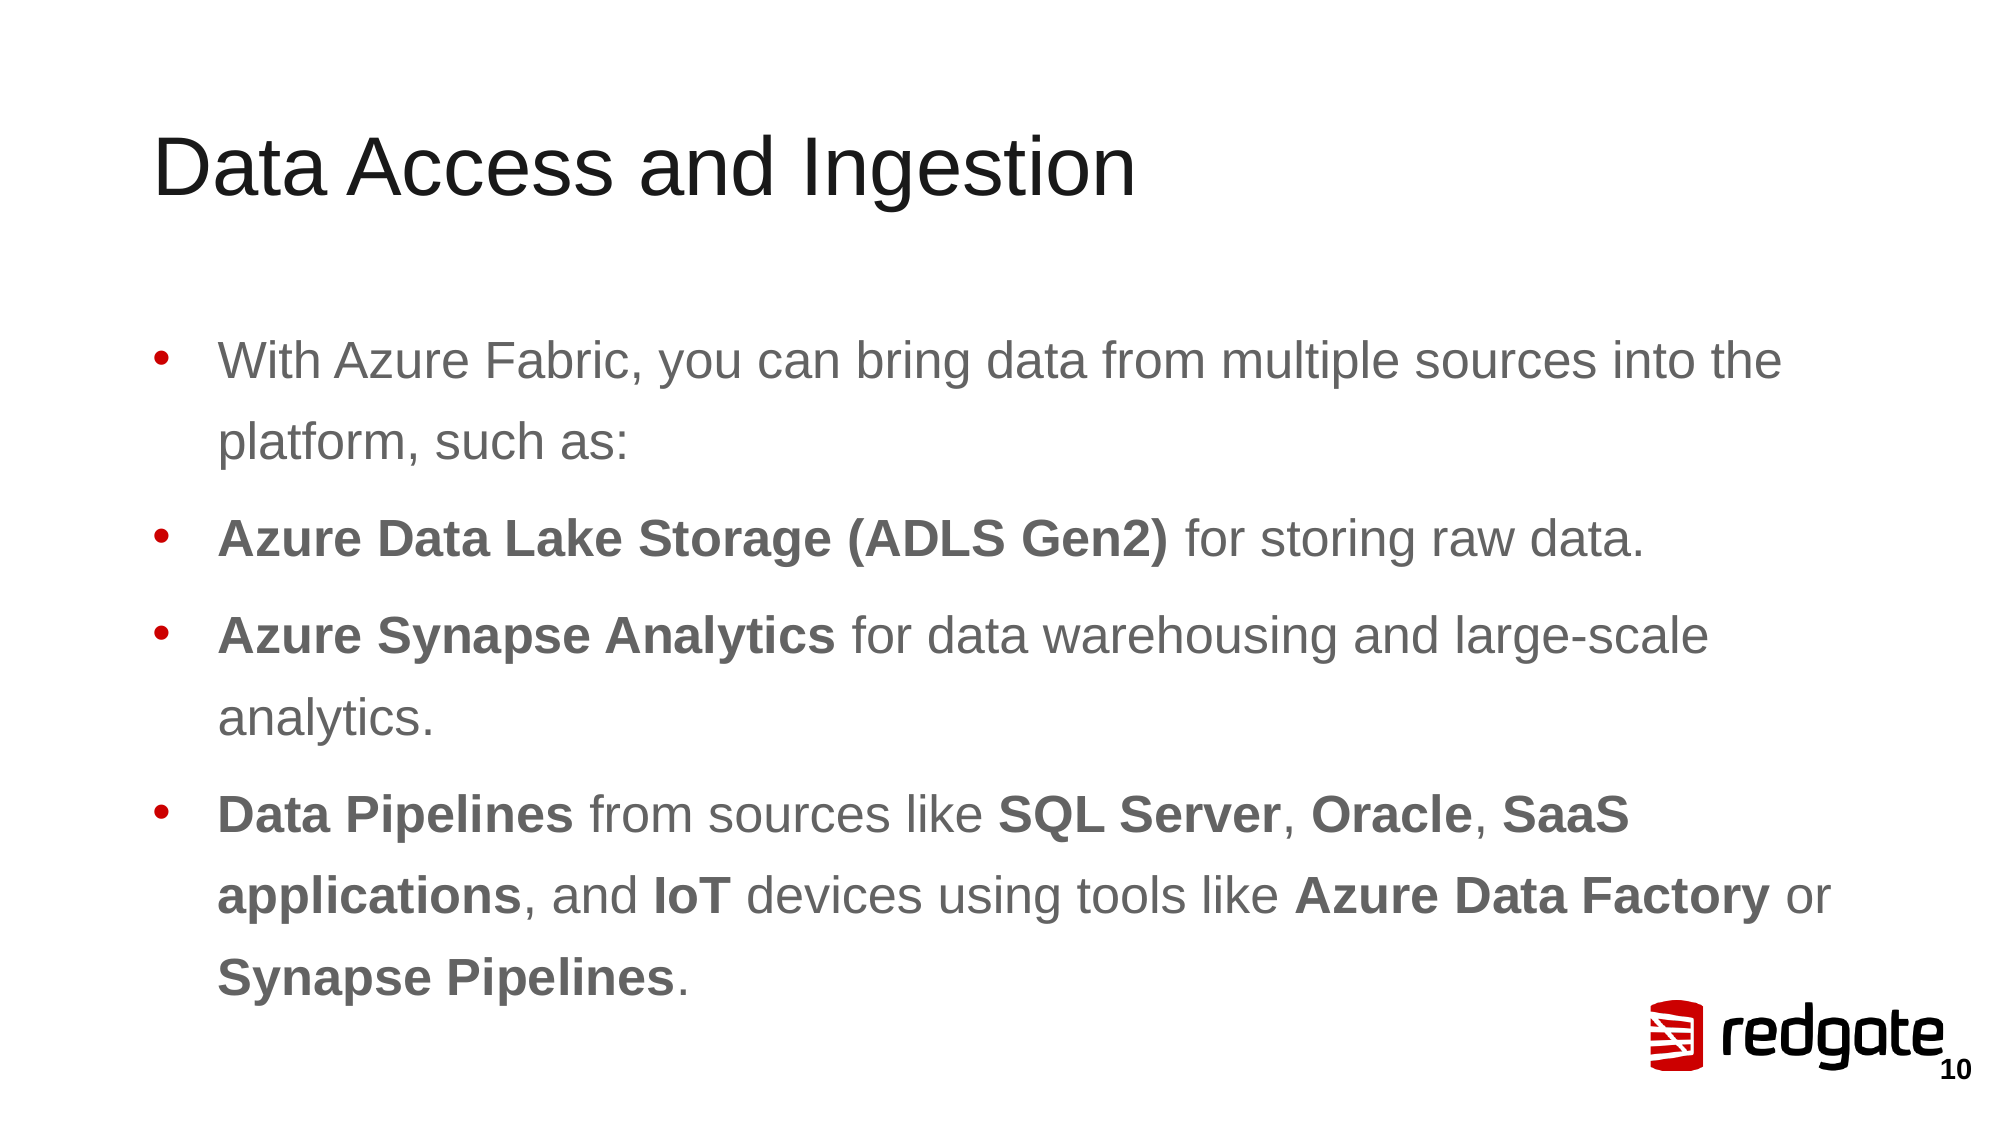

# Data Access and Ingestion
With Azure Fabric, you can bring data from multiple sources into the platform, such as:
Azure Data Lake Storage (ADLS Gen2) for storing raw data.
Azure Synapse Analytics for data warehousing and large-scale analytics.
Data Pipelines from sources like SQL Server, Oracle, SaaS applications, and IoT devices using tools like Azure Data Factory or Synapse Pipelines.
10